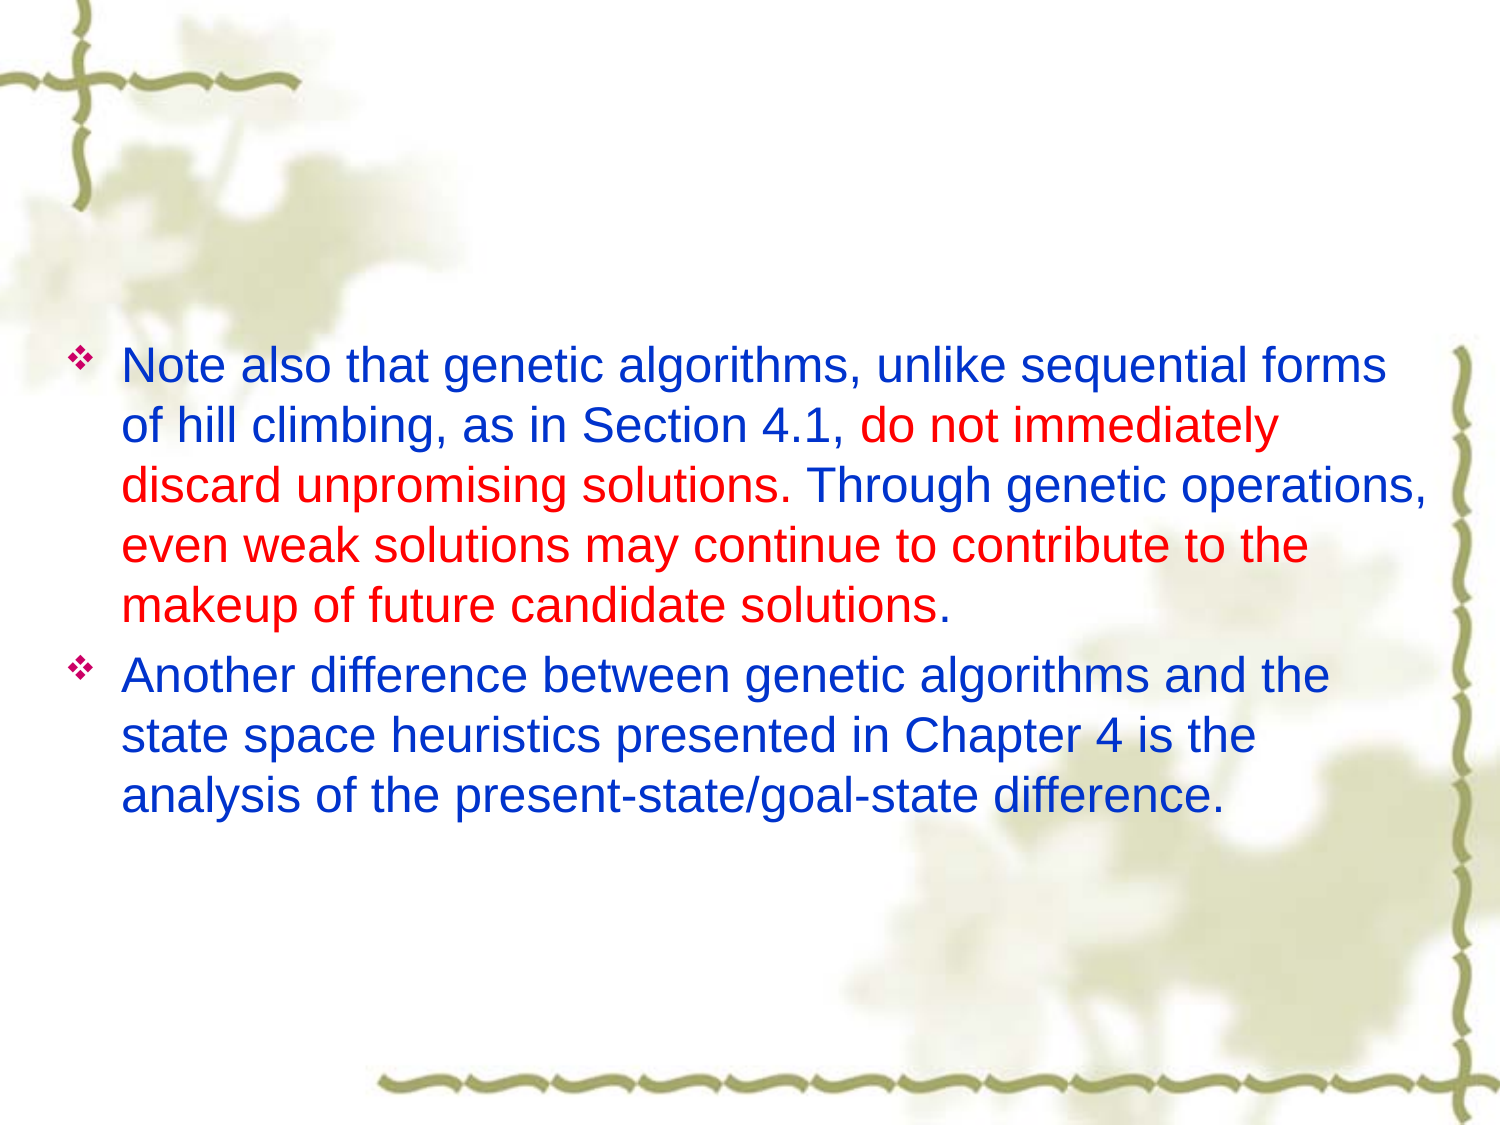

#
Note also that genetic algorithms, unlike sequential forms of hill climbing, as in Section 4.1, do not immediately discard unpromising solutions. Through genetic operations, even weak solutions may continue to contribute to the makeup of future candidate solutions.
Another difference between genetic algorithms and the state space heuristics presented in Chapter 4 is the analysis of the present-state/goal-state difference.